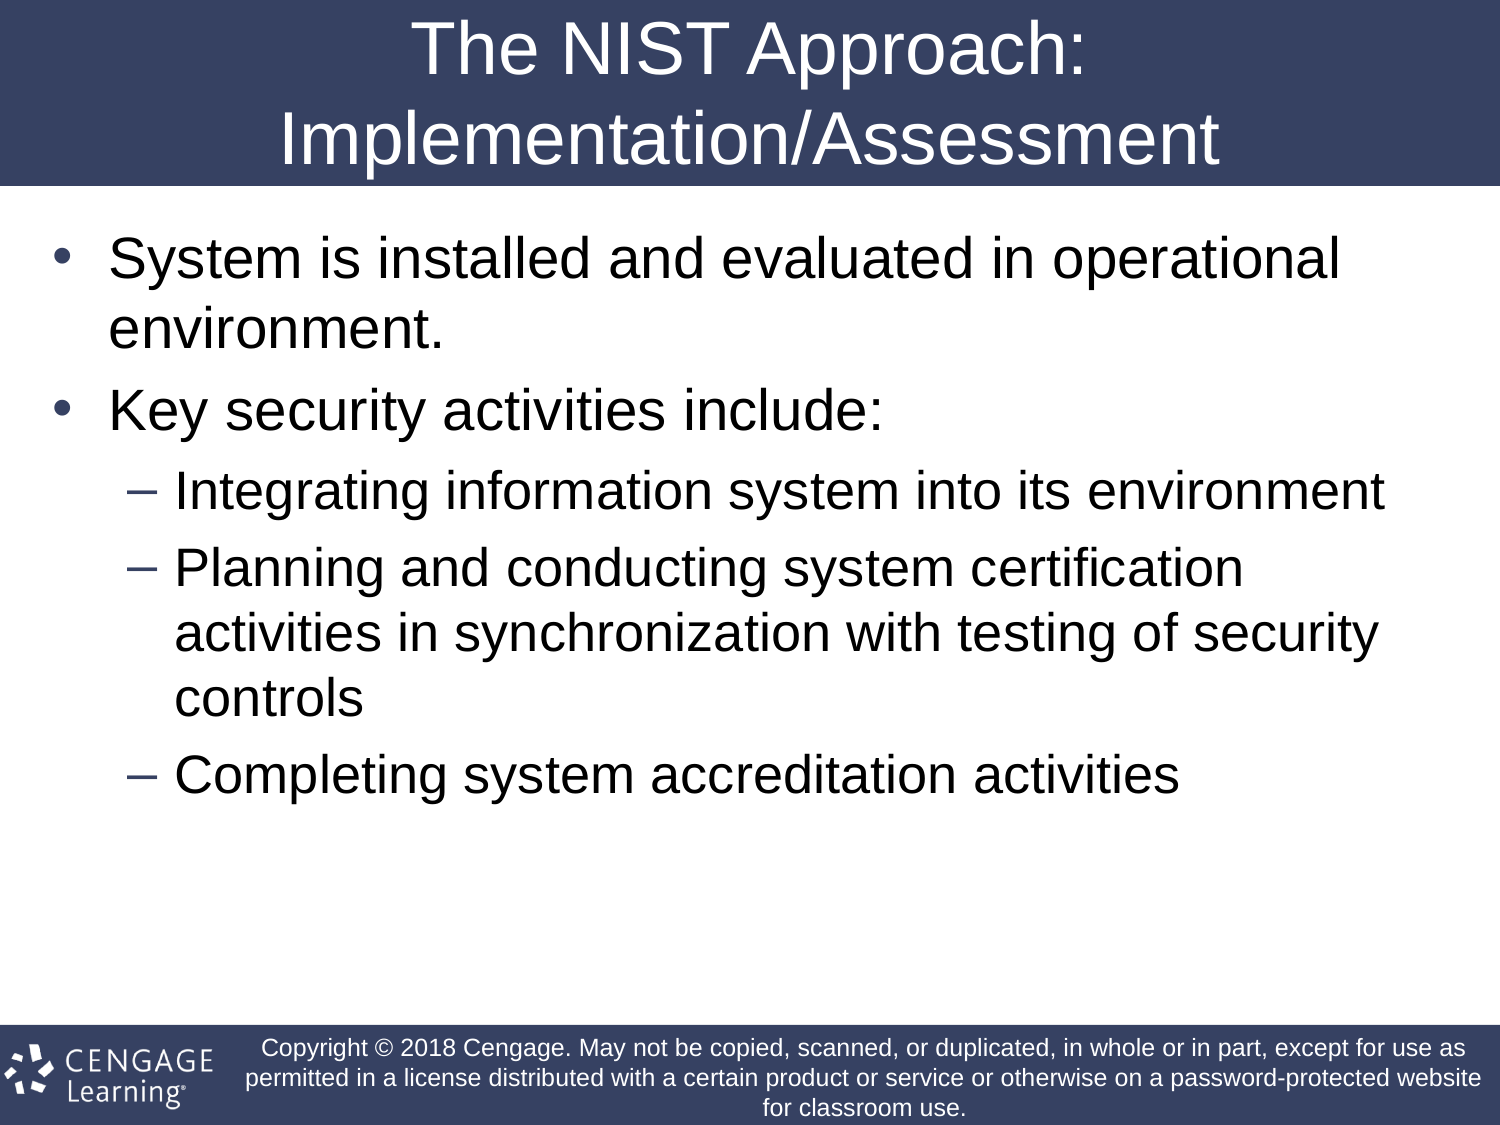

# The NIST Approach: Implementation/Assessment
System is installed and evaluated in operational environment.
Key security activities include:
Integrating information system into its environment
Planning and conducting system certification activities in synchronization with testing of security controls
Completing system accreditation activities